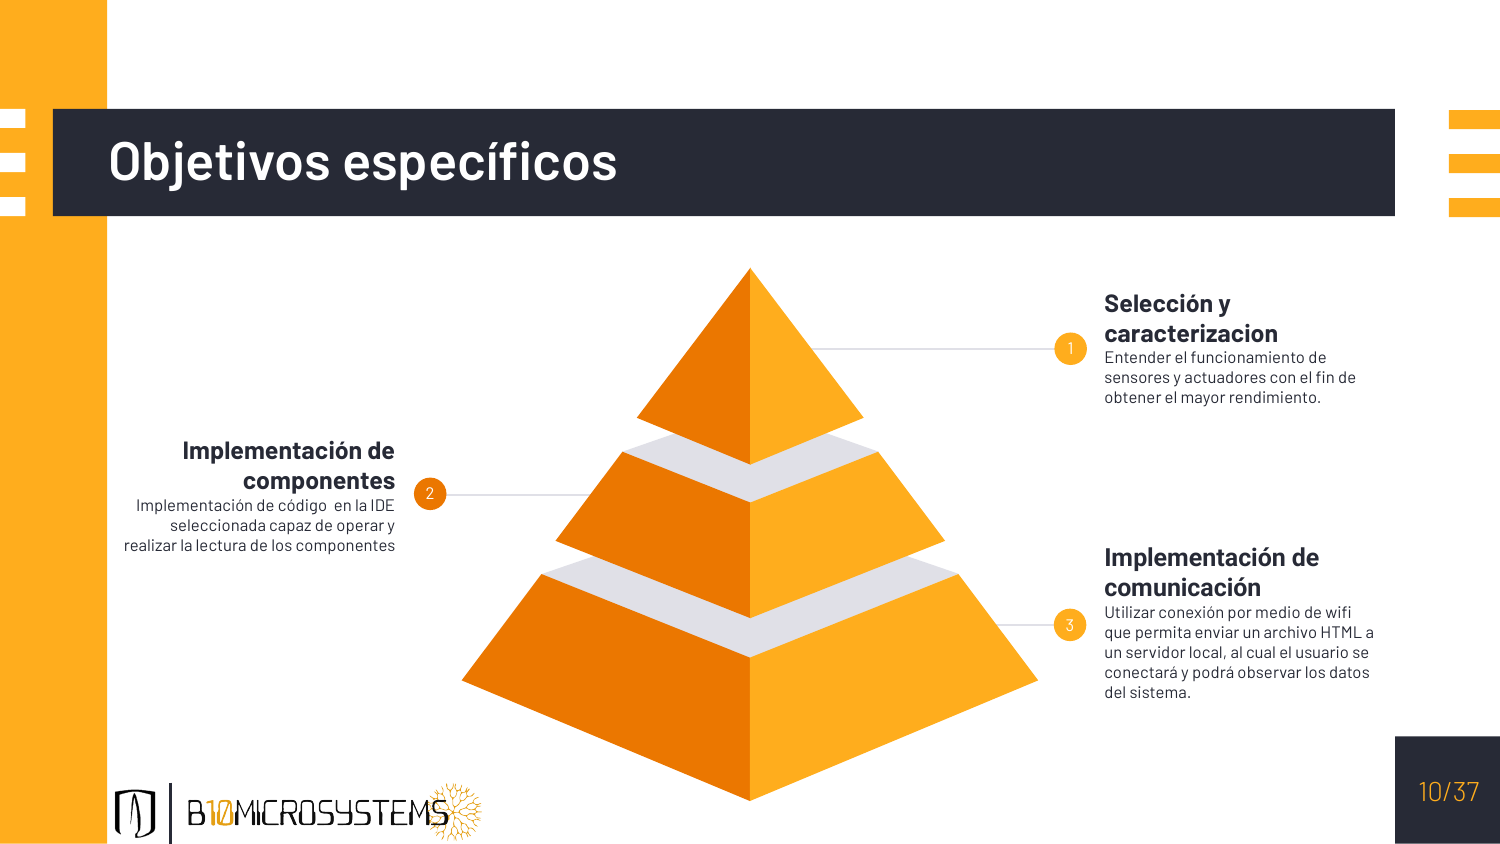

# Objetivos específicos
Selección y caracterizacion
Entender el funcionamiento de sensores y actuadores con el fin de obtener el mayor rendimiento.
1

Implementación de componentes
Implementación de código  en la IDE seleccionada capaz de operar y realizar la lectura de los componentes
2

Implementación de comunicación
Utilizar conexión por medio de wifi que permita enviar un archivo HTML a un servidor local, al cual el usuario se conectará y podrá observar los datos del sistema.
3

10/37